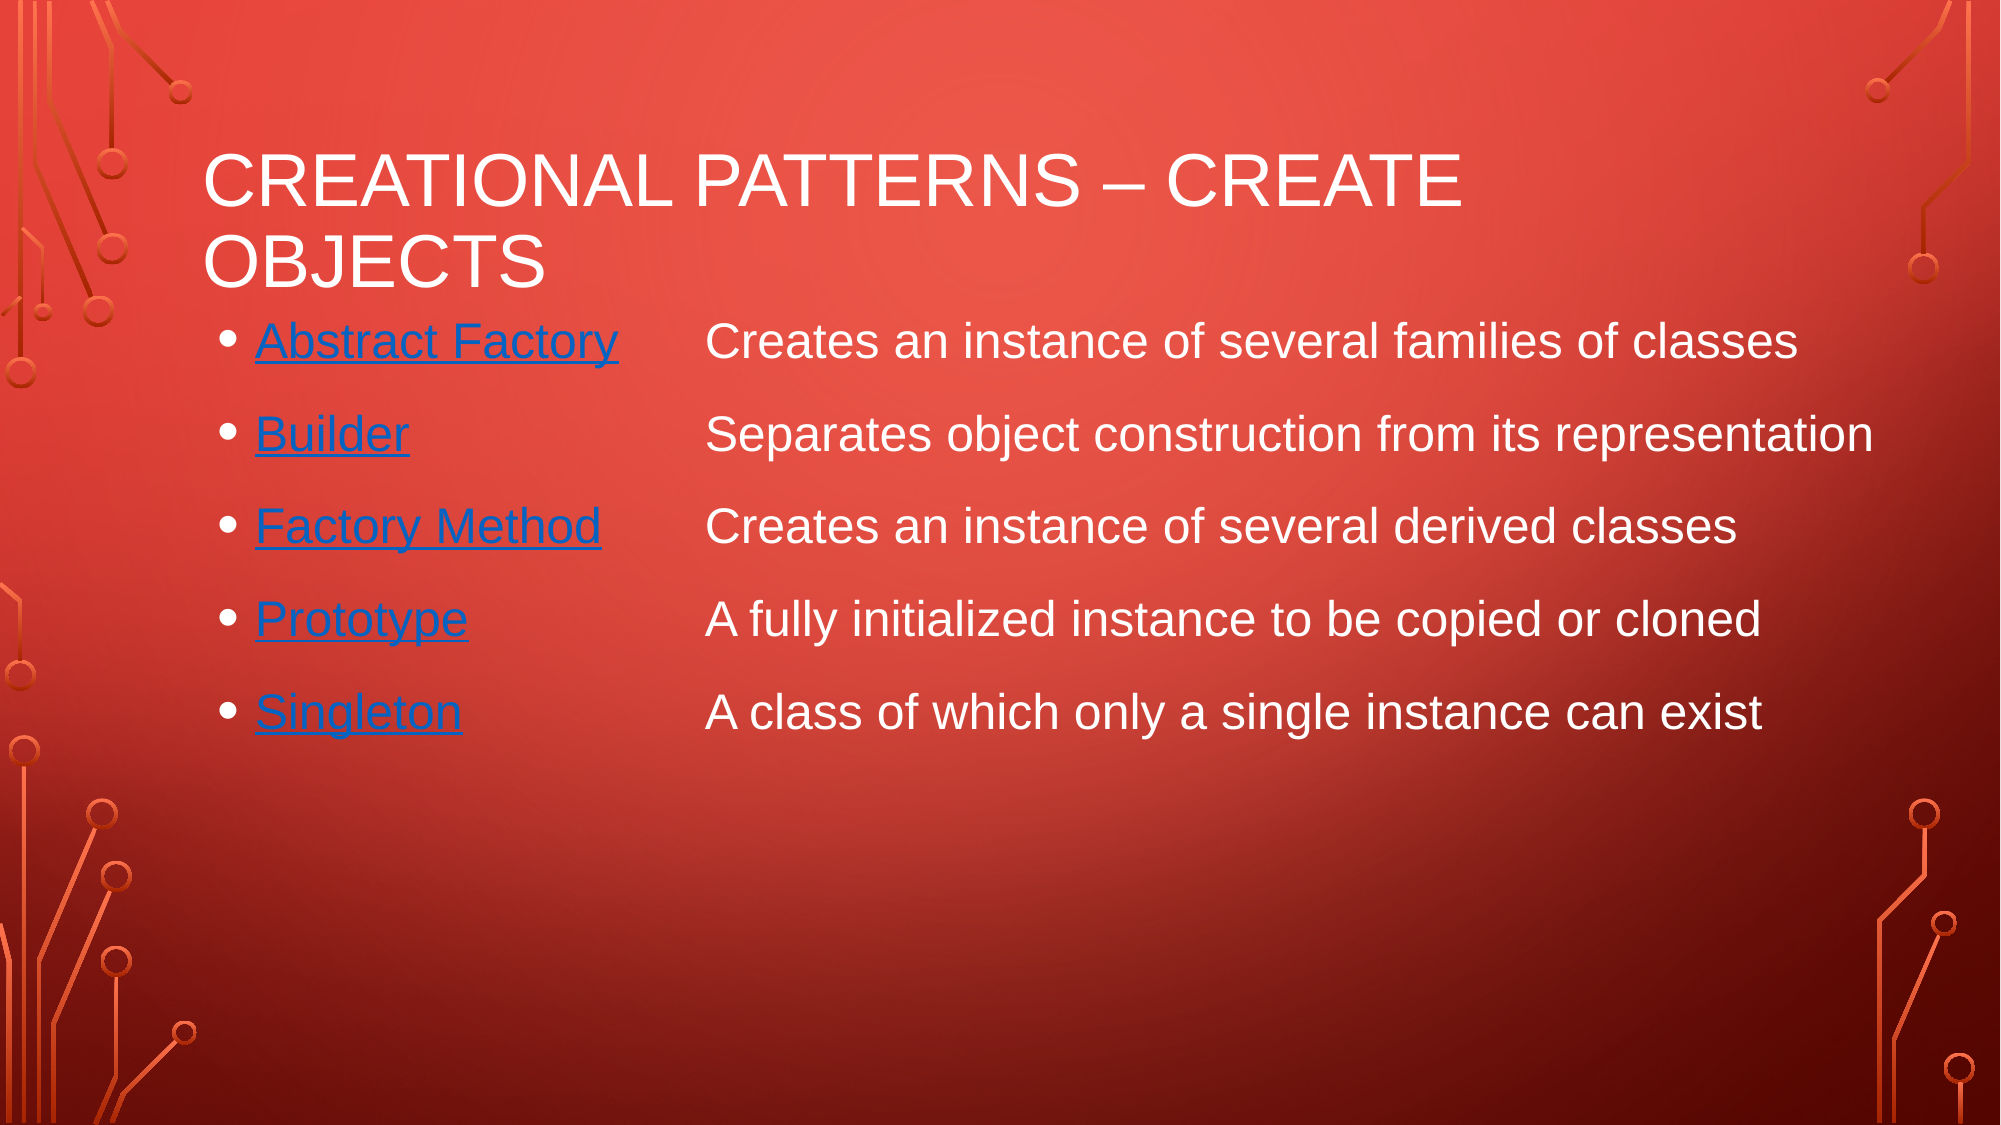

# Creational patterns – create objects
Abstract Factory 	Creates an instance of several families of classes
Builder 		Separates object construction from its representation
Factory Method	Creates an instance of several derived classes
Prototype		A fully initialized instance to be copied or cloned
Singleton		A class of which only a single instance can exist